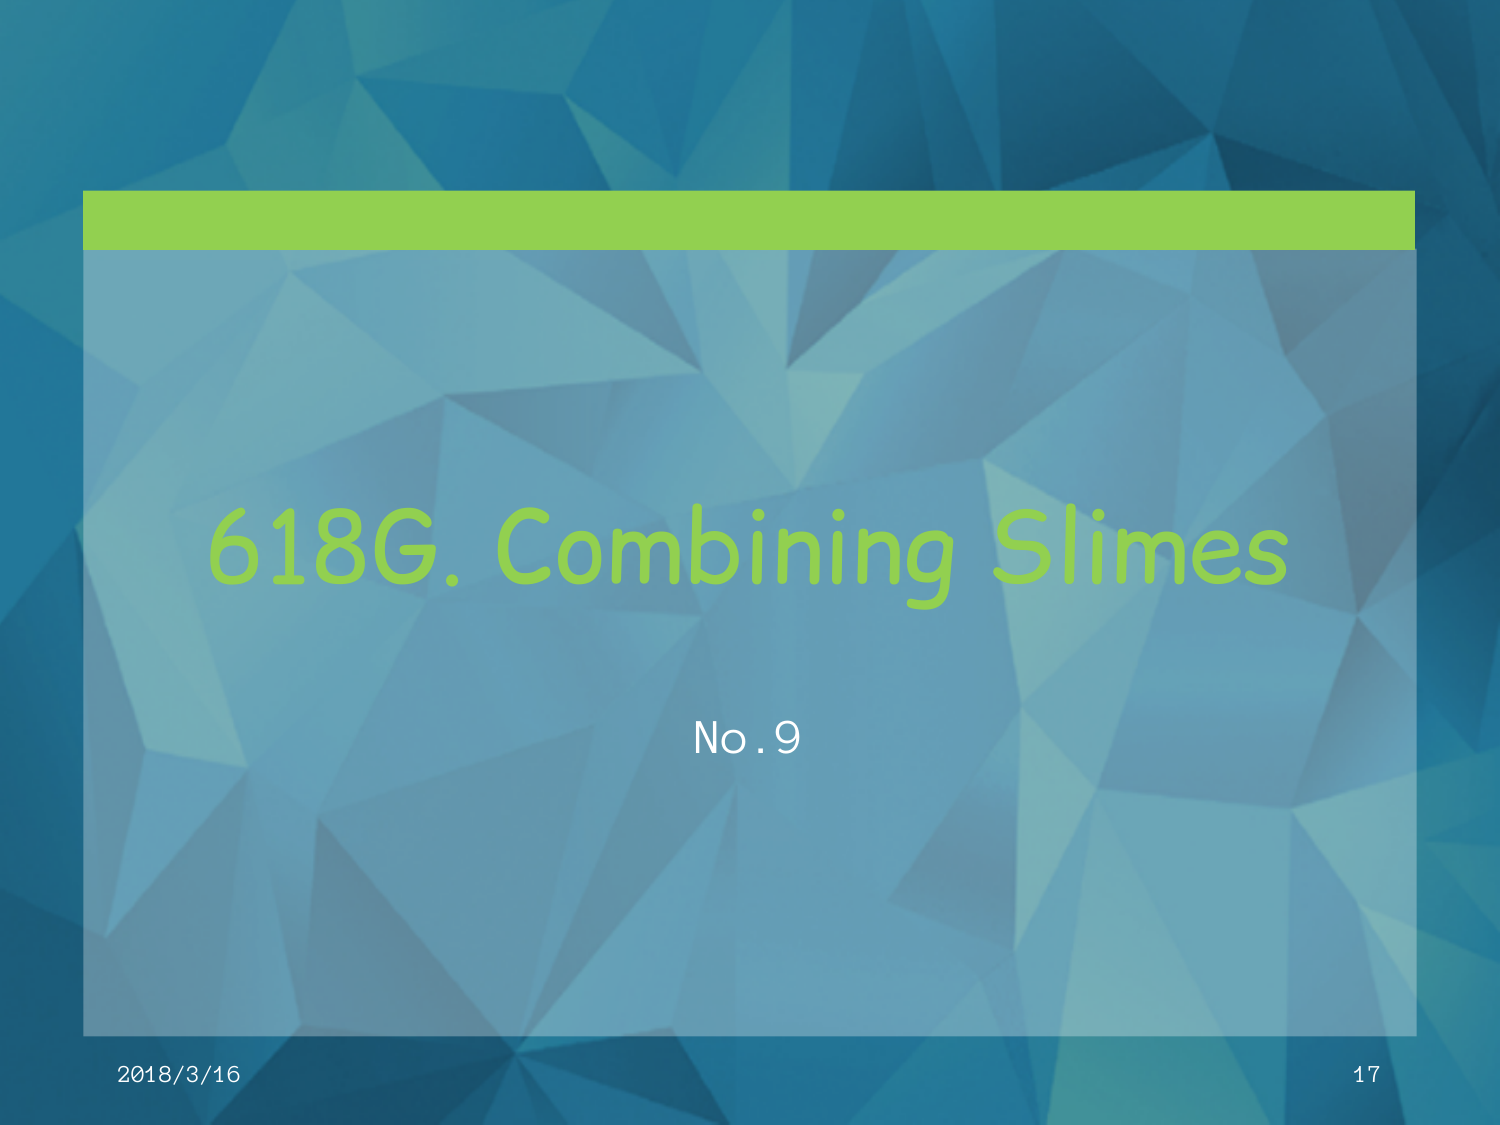

# 618G. Combining Slimes
No.9
2018/3/16
17